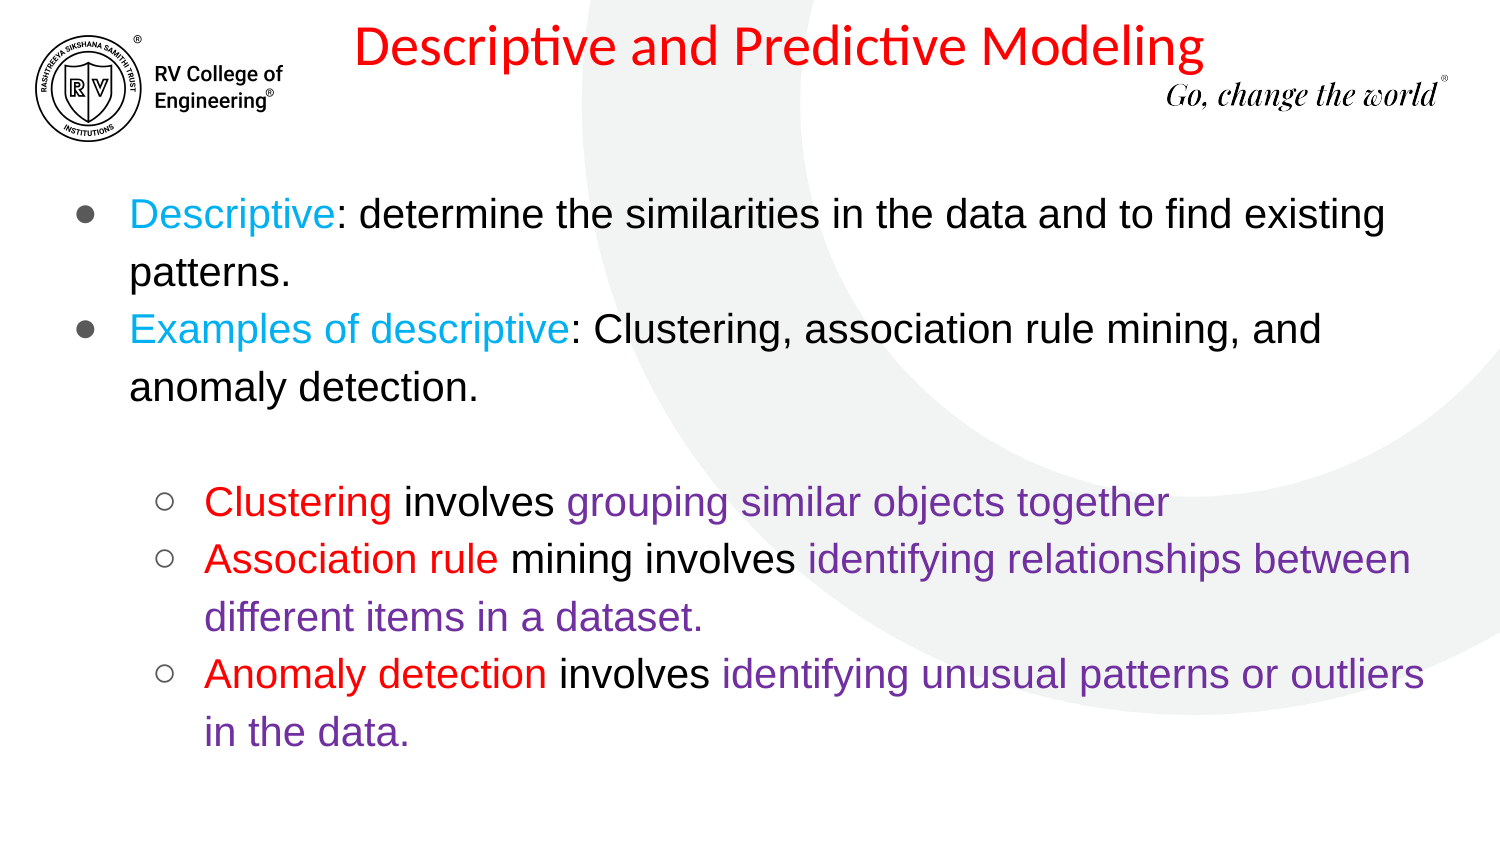

Descriptive and Predictive Modeling
Descriptive: determine the similarities in the data and to find existing patterns.
Examples of descriptive: Clustering, association rule mining, and anomaly detection.

Clustering involves grouping similar objects together
Association rule mining involves identifying relationships between different items in a dataset.
Anomaly detection involves identifying unusual patterns or outliers in the data.